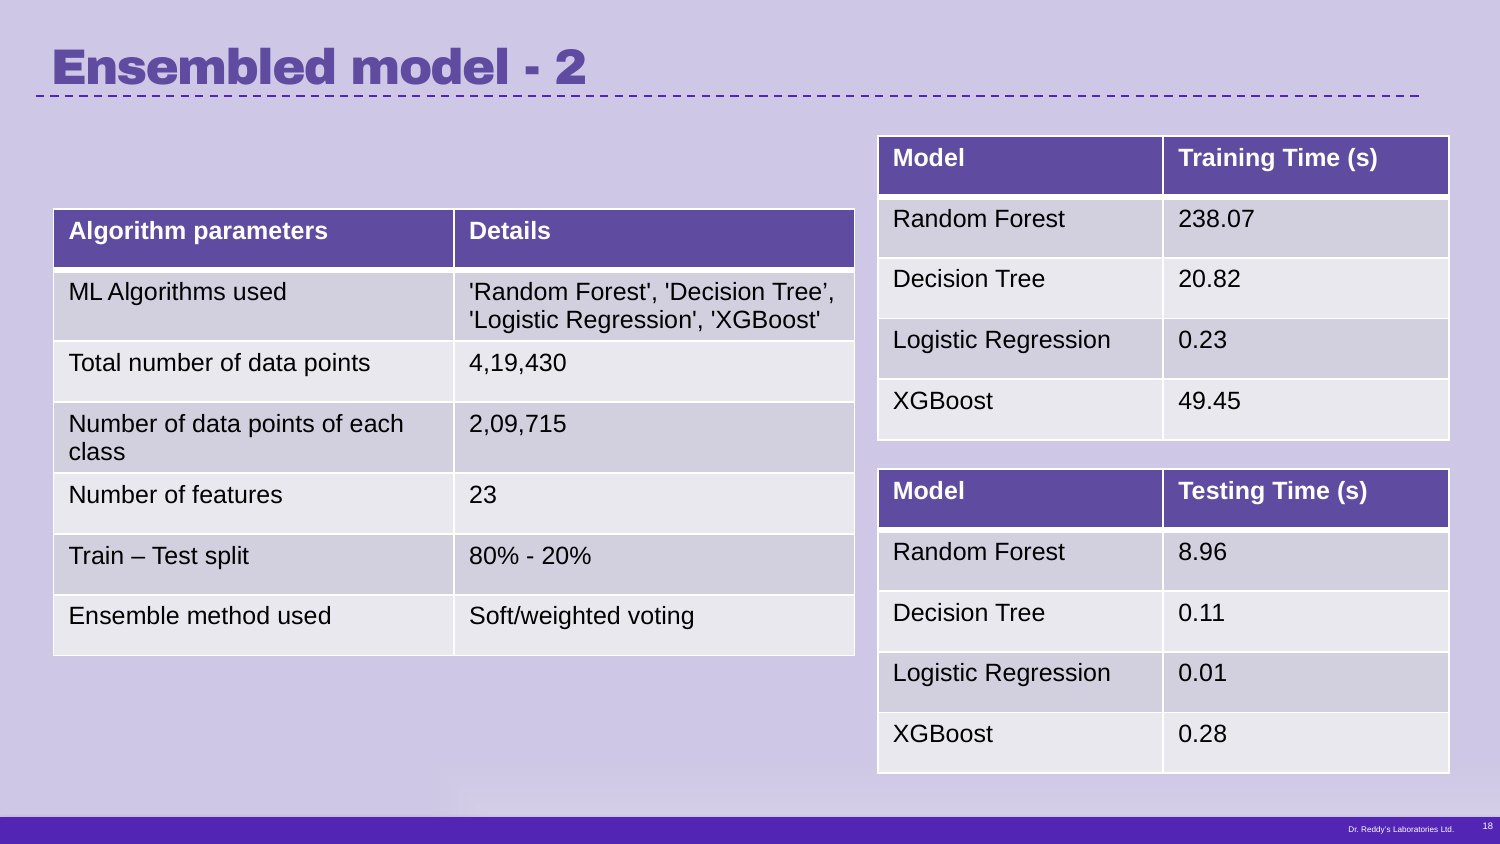

# Ensembled model - 2
| Model | Training Time (s) |
| --- | --- |
| Random Forest | 238.07 |
| Decision Tree | 20.82 |
| Logistic Regression | 0.23 |
| XGBoost | 49.45 |

| Algorithm parameters | Details |
| --- | --- |
| ML Algorithms used | 'Random Forest', 'Decision Tree’, 'Logistic Regression', 'XGBoost' |
| Total number of data points | 4,19,430 |
| Number of data points of each class | 2,09,715 |
| Number of features | 23 |
| Train – Test split | 80% - 20% |
| Ensemble method used | Soft/weighted voting |
| Model | Testing Time (s) |
| --- | --- |
| Random Forest | 8.96 |
| Decision Tree | 0.11 |
| Logistic Regression | 0.01 |
| XGBoost | 0.28 |